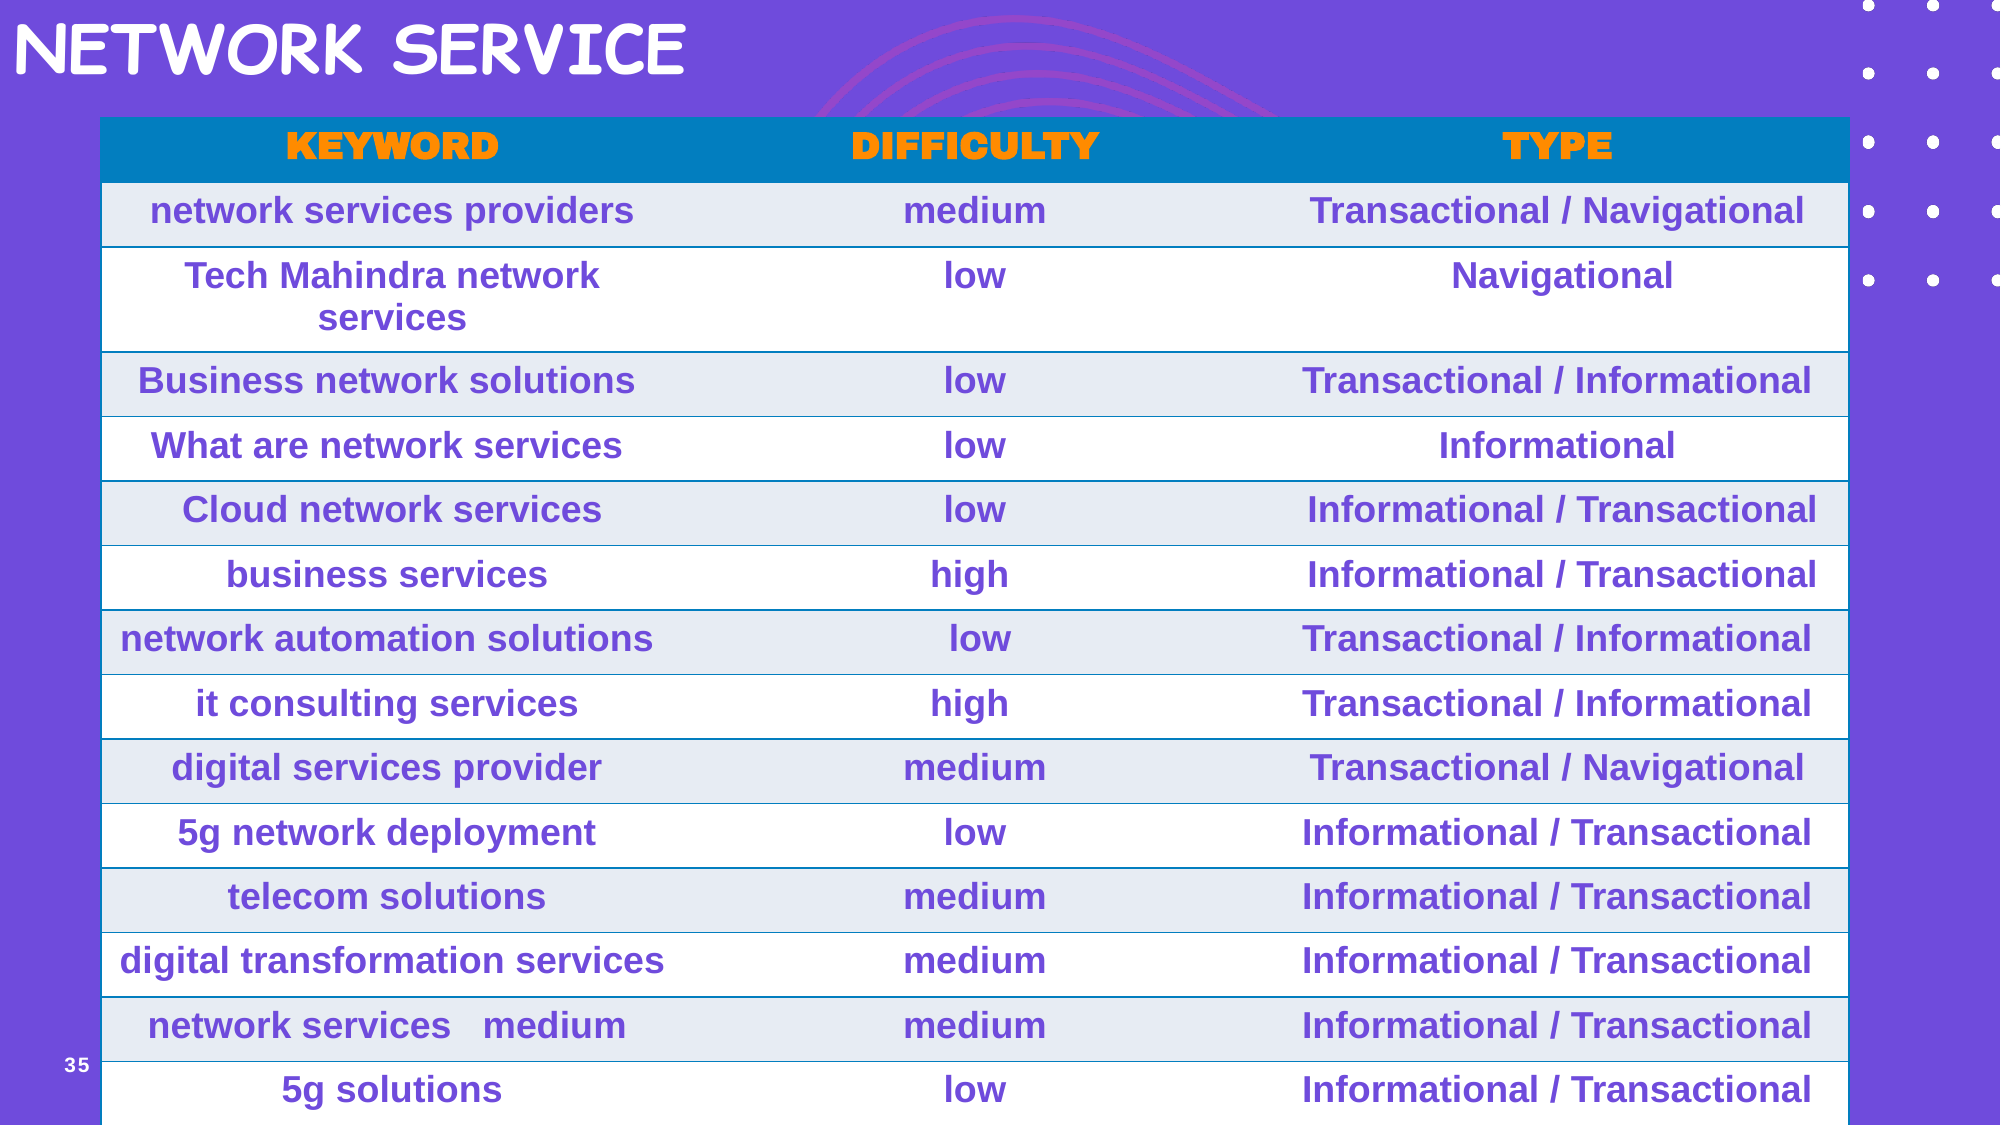

NETWORK SERVICE
| KEYWORD | DIFFICULTY | TYPE |
| --- | --- | --- |
| network services providers | medium | Transactional / Navigational |
| Tech Mahindra network services | low | Navigational |
| Business network solutions | low | Transactional / Informational |
| What are network services | low | Informational |
| Cloud network services | low | Informational / Transactional |
| business services | high | Informational / Transactional |
| network automation solutions | low | Transactional / Informational |
| it consulting services | high | Transactional / Informational |
| digital services provider | medium | Transactional / Navigational |
| 5g network deployment | low | Informational / Transactional |
| telecom solutions | medium | Informational / Transactional |
| digital transformation services | medium | Informational / Transactional |
| network services medium | medium | Informational / Transactional |
| 5g solutions | low | Informational / Transactional |
35